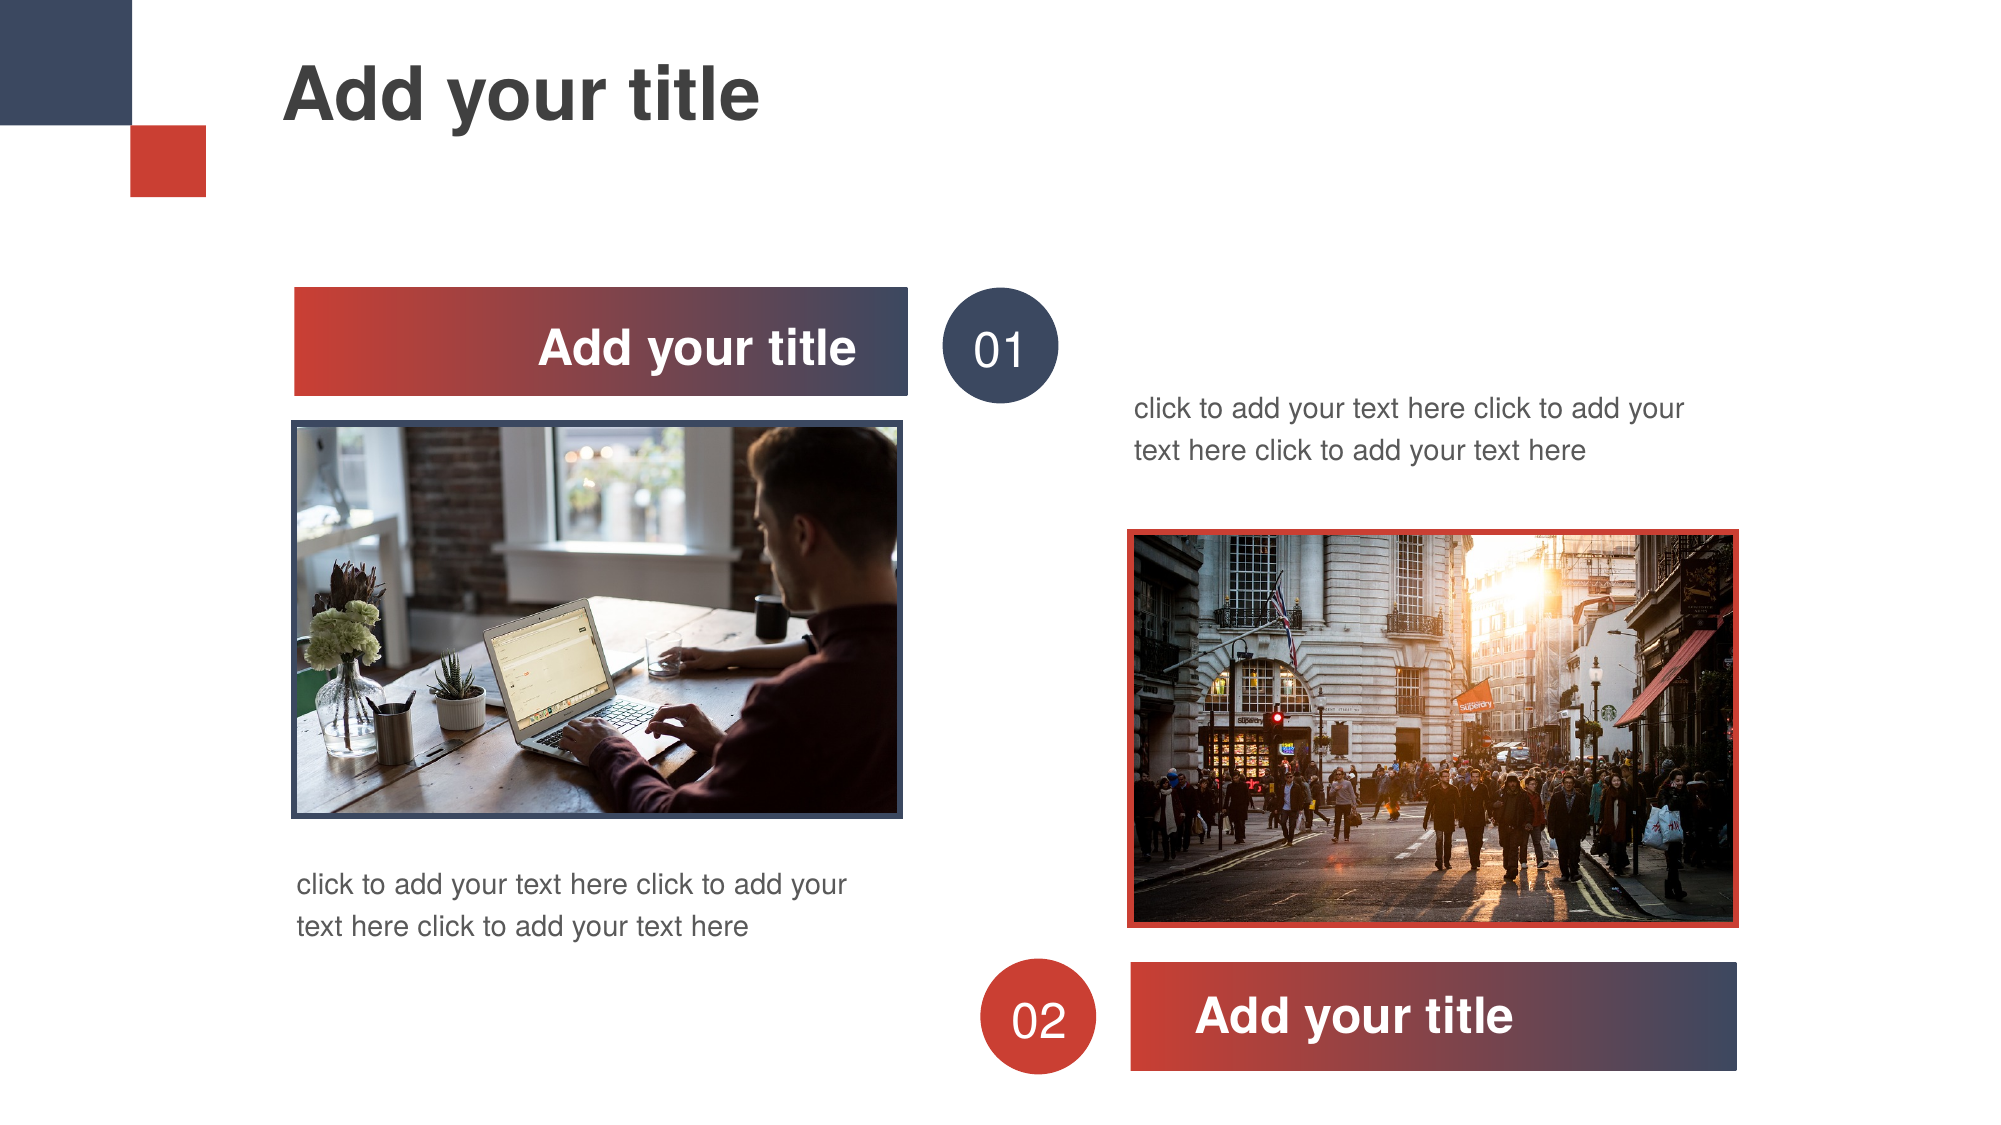

Add your title

Add your title

01
click to add your text here click to add your text here click to add your text here

click to add your text here click to add your text here click to add your text here

02

Add your title